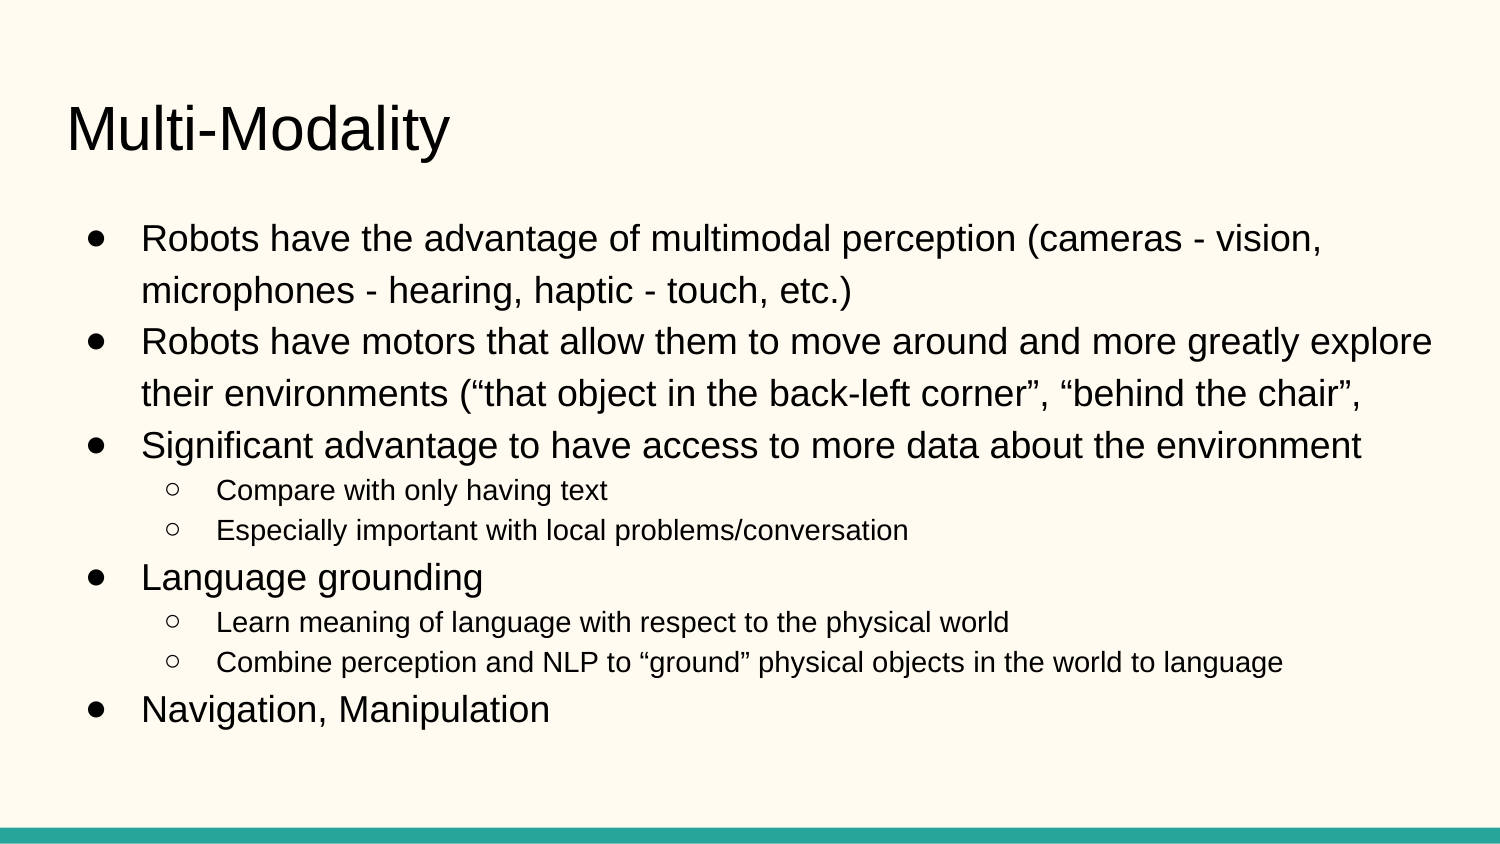

# Multi-Modality
Robots have the advantage of multimodal perception (cameras - vision, microphones - hearing, haptic - touch, etc.)
Robots have motors that allow them to move around and more greatly explore their environments (“that object in the back-left corner”, “behind the chair”,
Significant advantage to have access to more data about the environment
Compare with only having text
Especially important with local problems/conversation
Language grounding
Learn meaning of language with respect to the physical world
Combine perception and NLP to “ground” physical objects in the world to language
Navigation, Manipulation